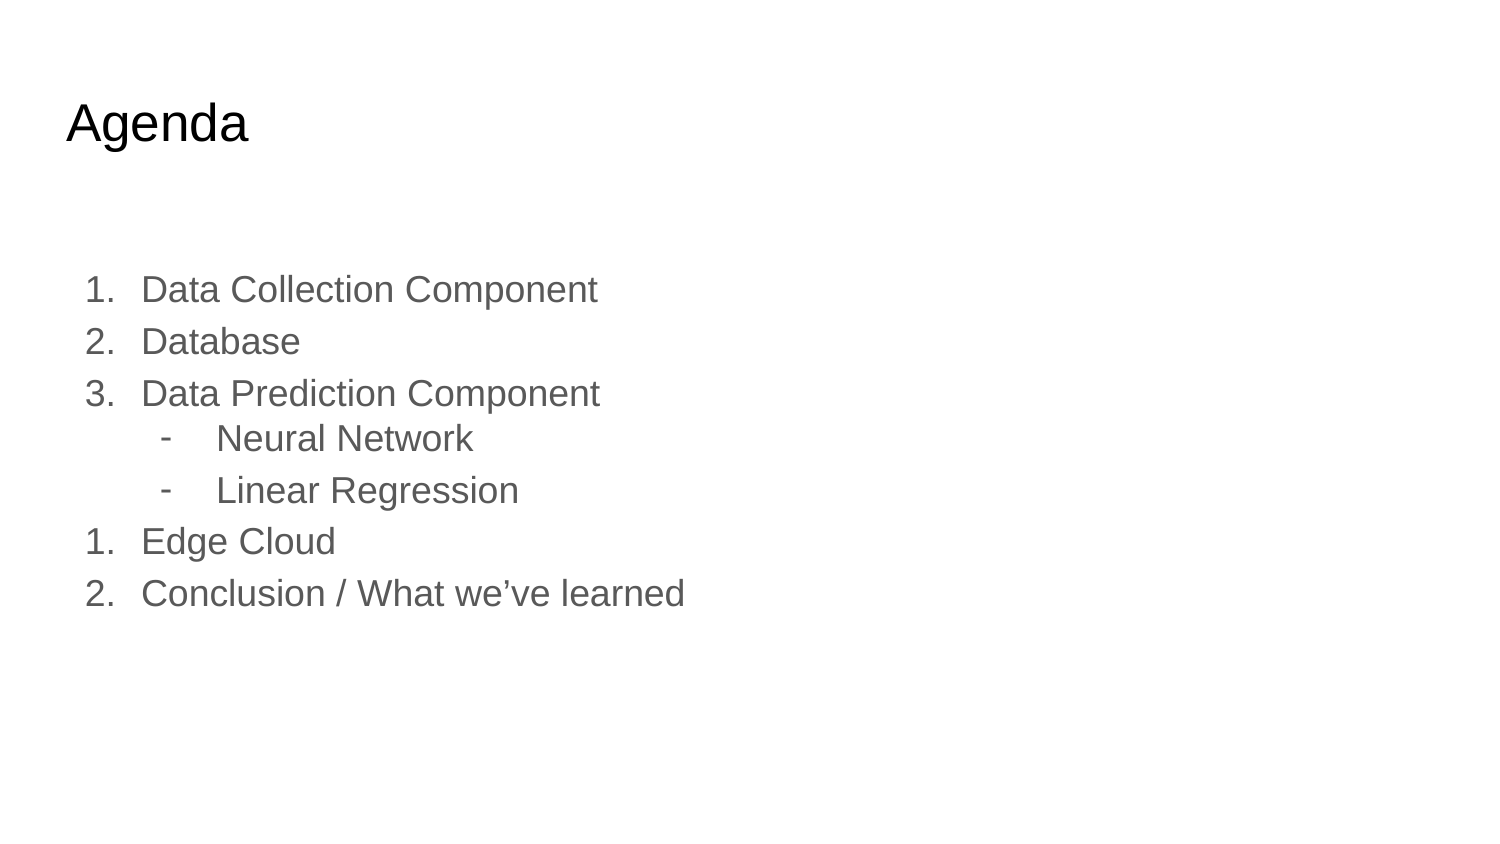

# Agenda

Data Collection Component
Database
Data Prediction Component
Neural Network
Linear Regression
Edge Cloud
Conclusion / What we’ve learned